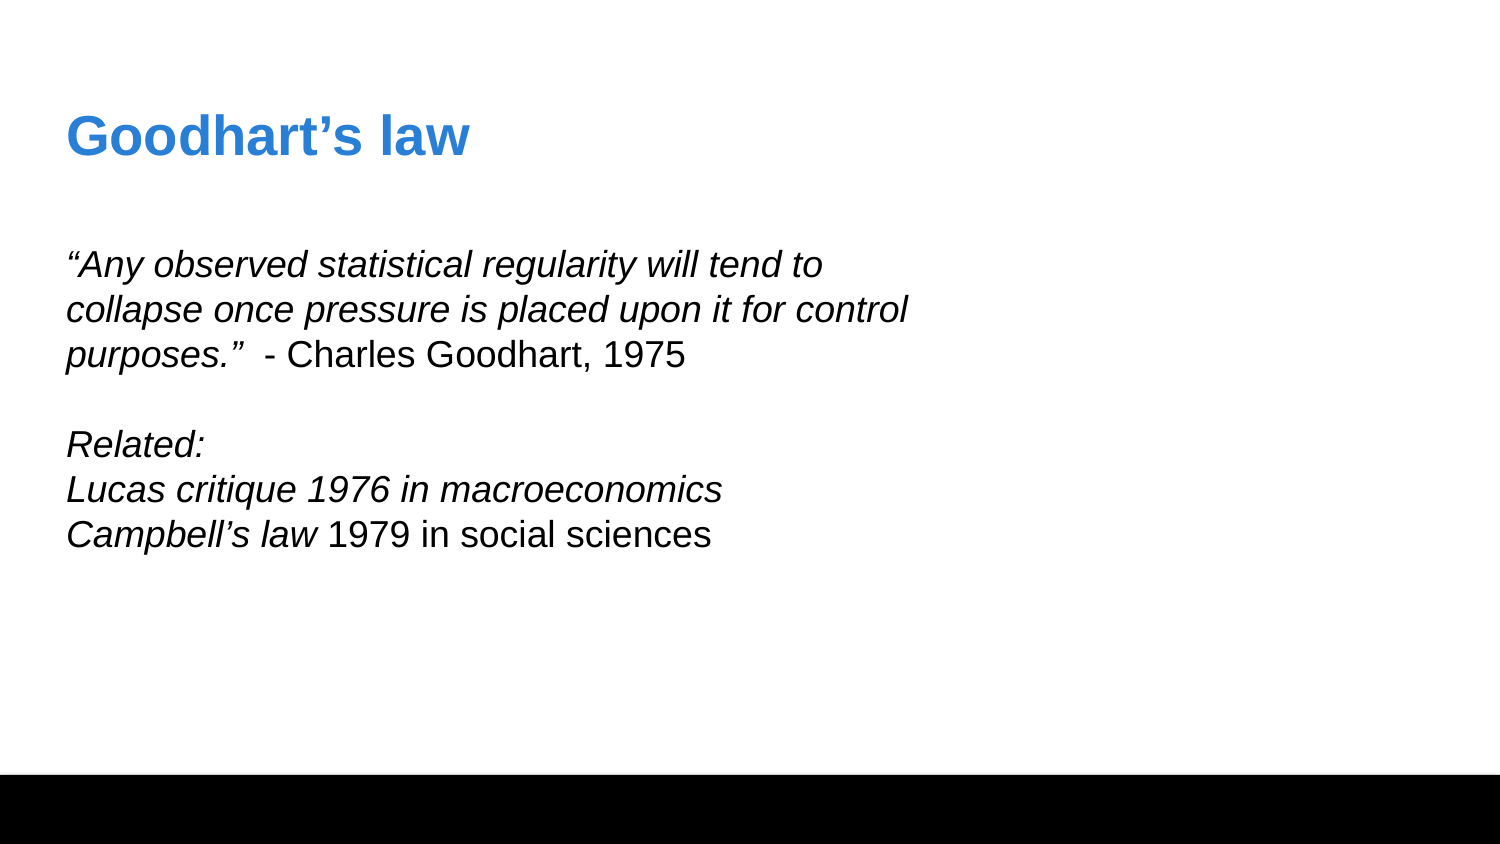

# Goodhart’s law
“Any observed statistical regularity will tend to collapse once pressure is placed upon it for control purposes.”  - Charles Goodhart, 1975

Related:
Lucas critique 1976 in macroeconomics
Campbell’s law 1979 in social sciences